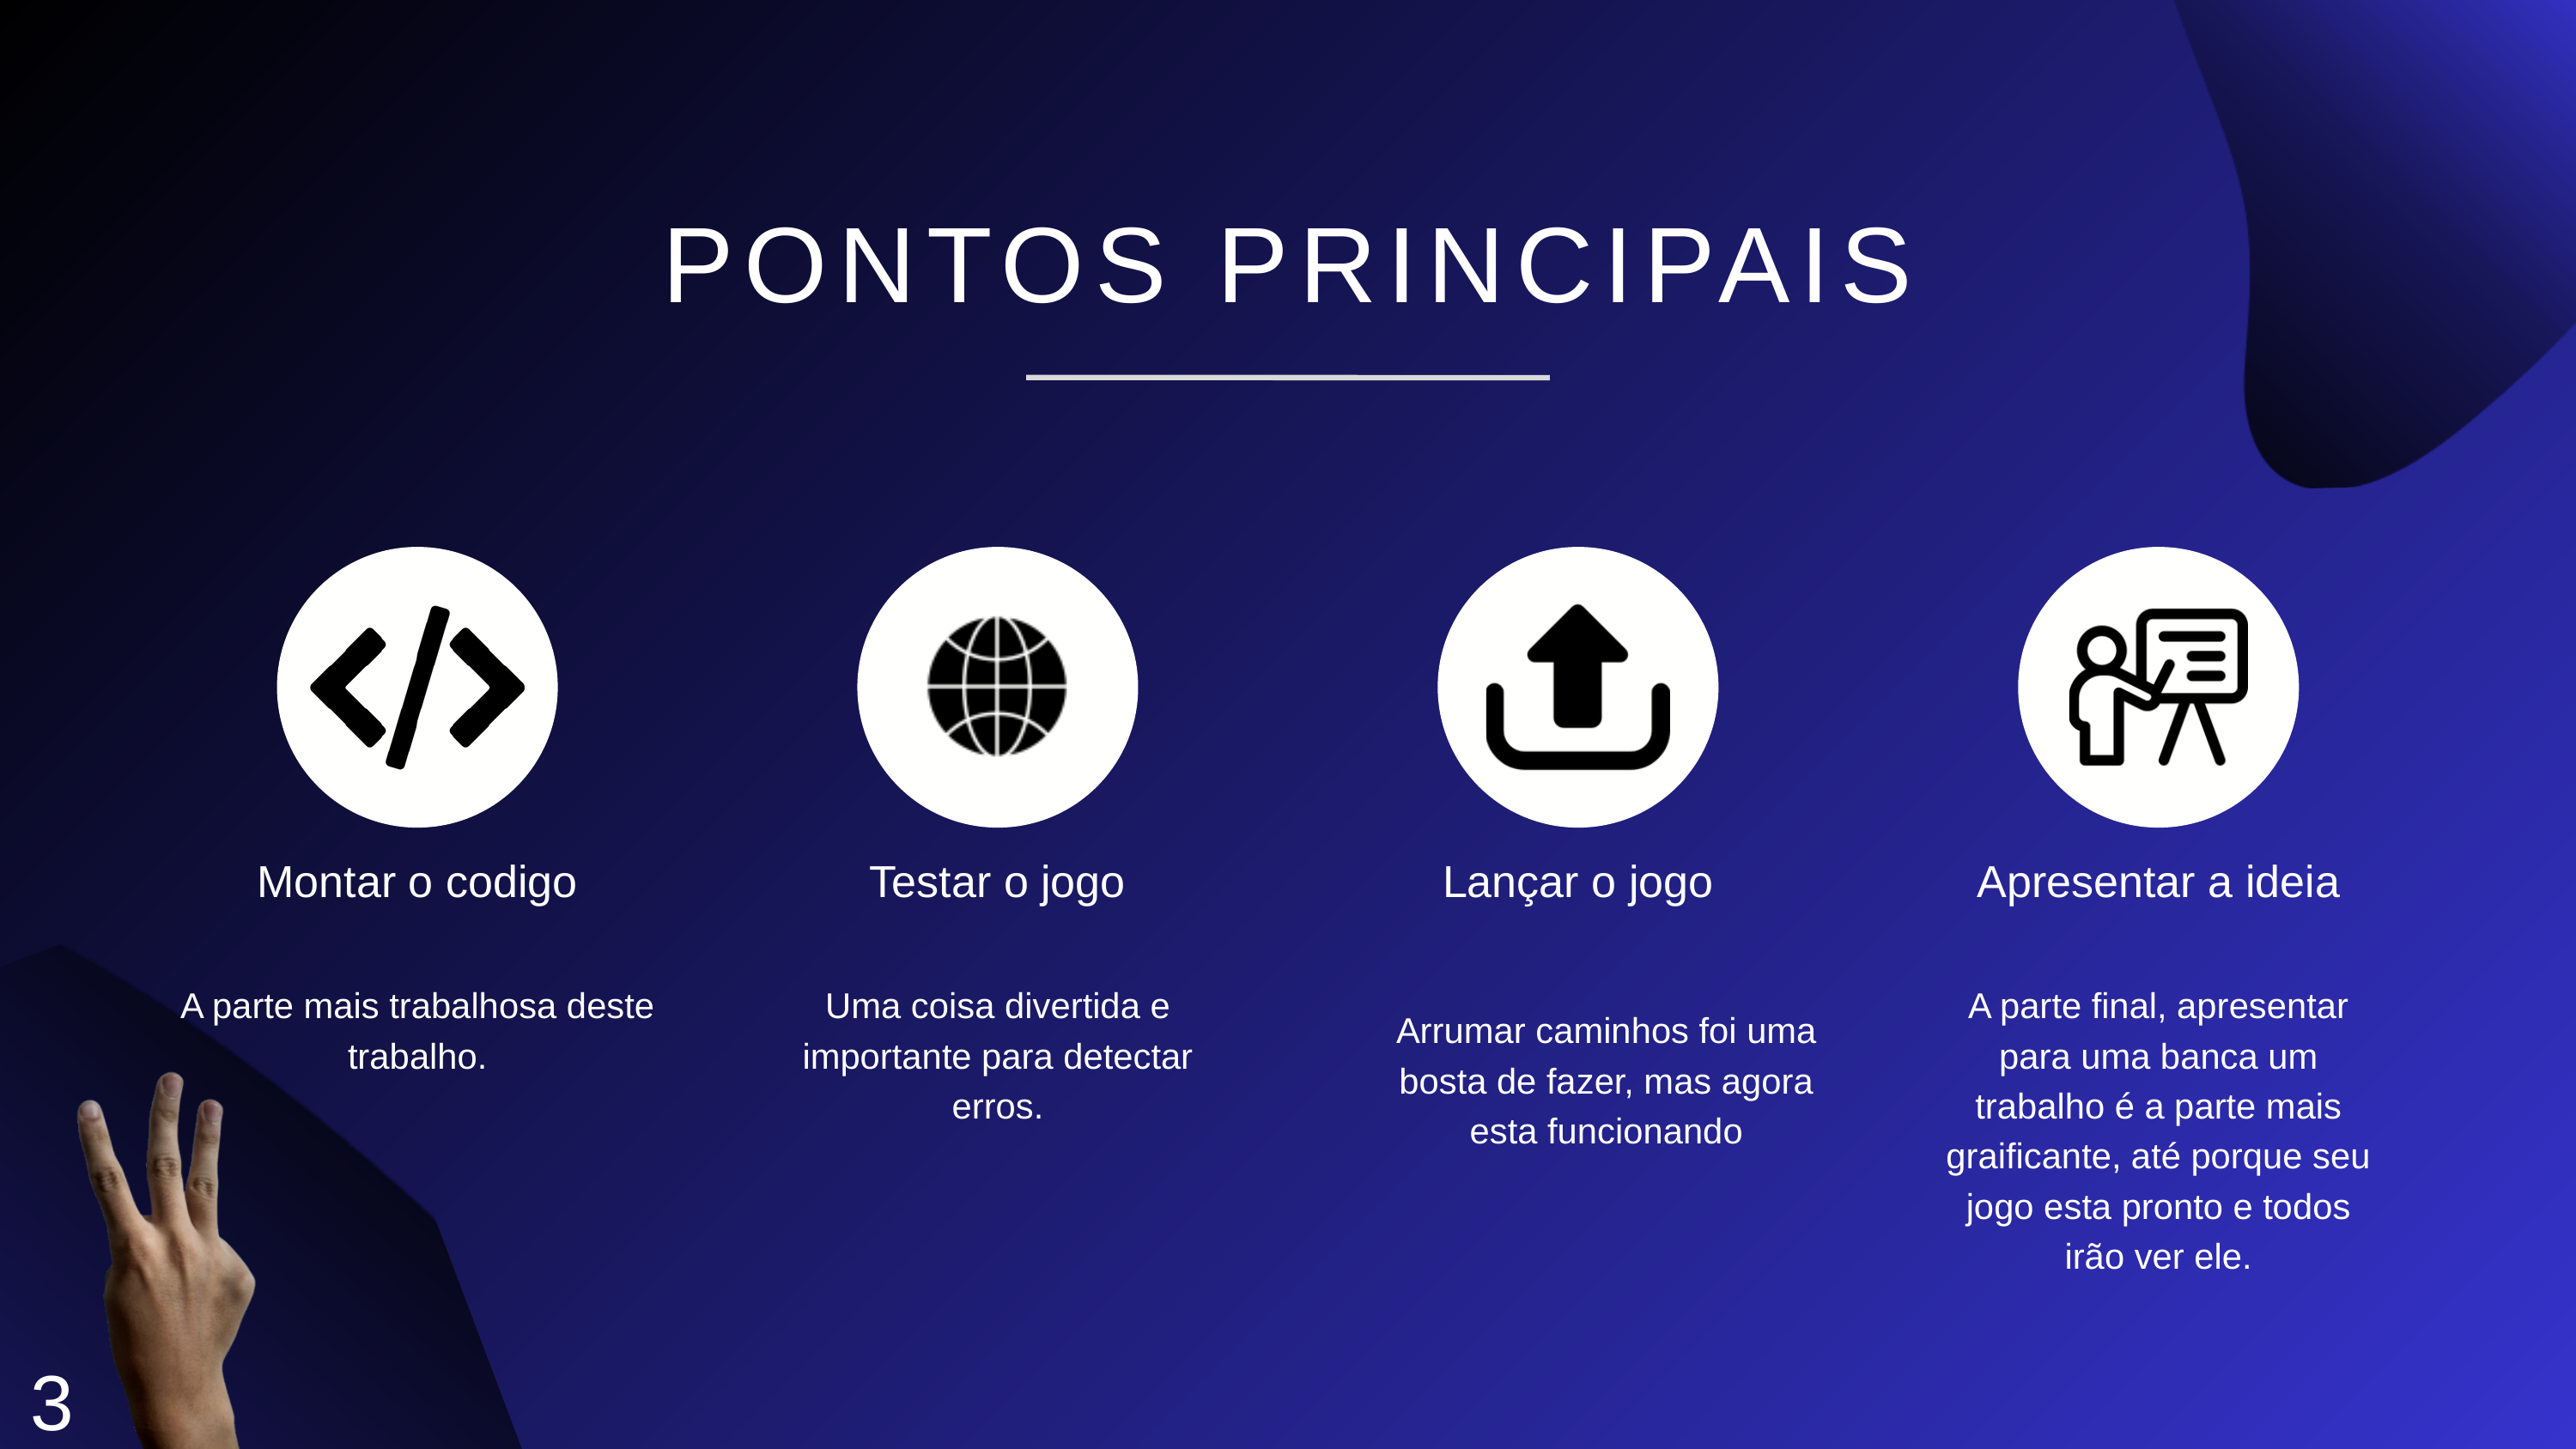

PONTOS PRINCIPAIS

Montar o codigo
Testar o jogo
Lançar o jogo
Apresentar a ideia

A parte mais trabalhosa deste trabalho.
Uma coisa divertida e importante para detectar erros.
A parte final, apresentar para uma banca um trabalho é a parte mais graificante, até porque seu jogo esta pronto e todos irão ver ele.
Arrumar caminhos foi uma bosta de fazer, mas agora esta funcionando

3